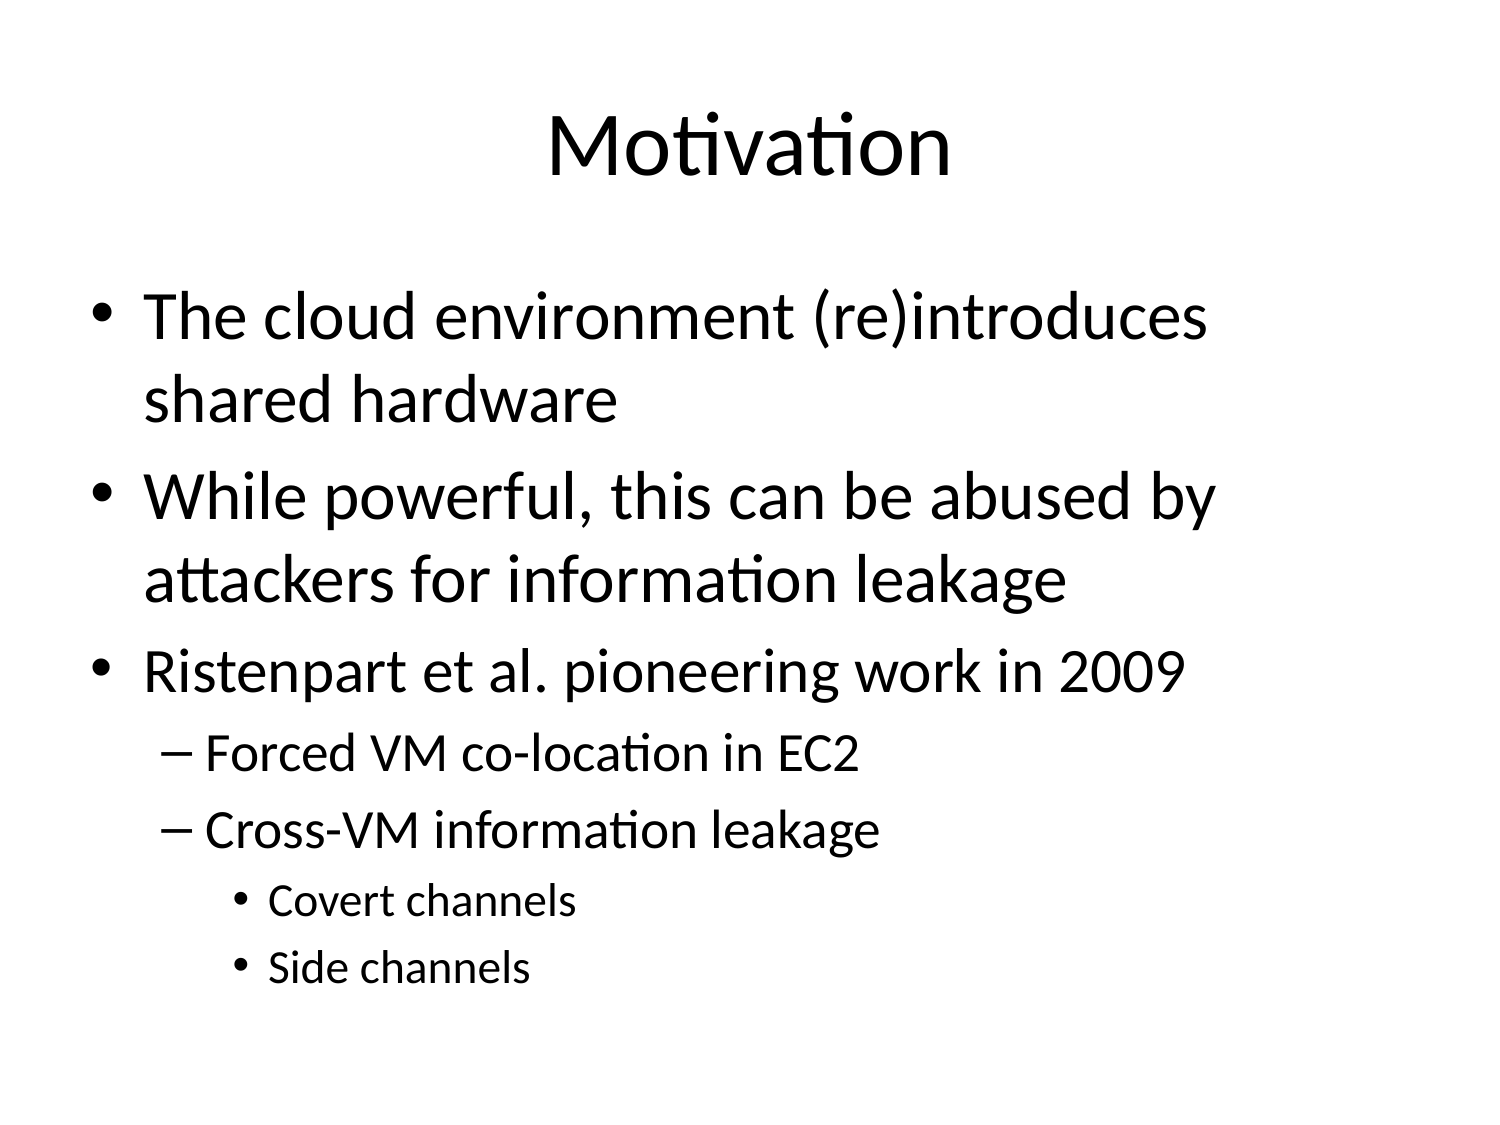

# Motivation
The cloud environment (re)introduces shared hardware
While powerful, this can be abused by attackers for information leakage
Ristenpart et al. pioneering work in 2009
Forced VM co-location in EC2
Cross-VM information leakage
Covert channels
Side channels